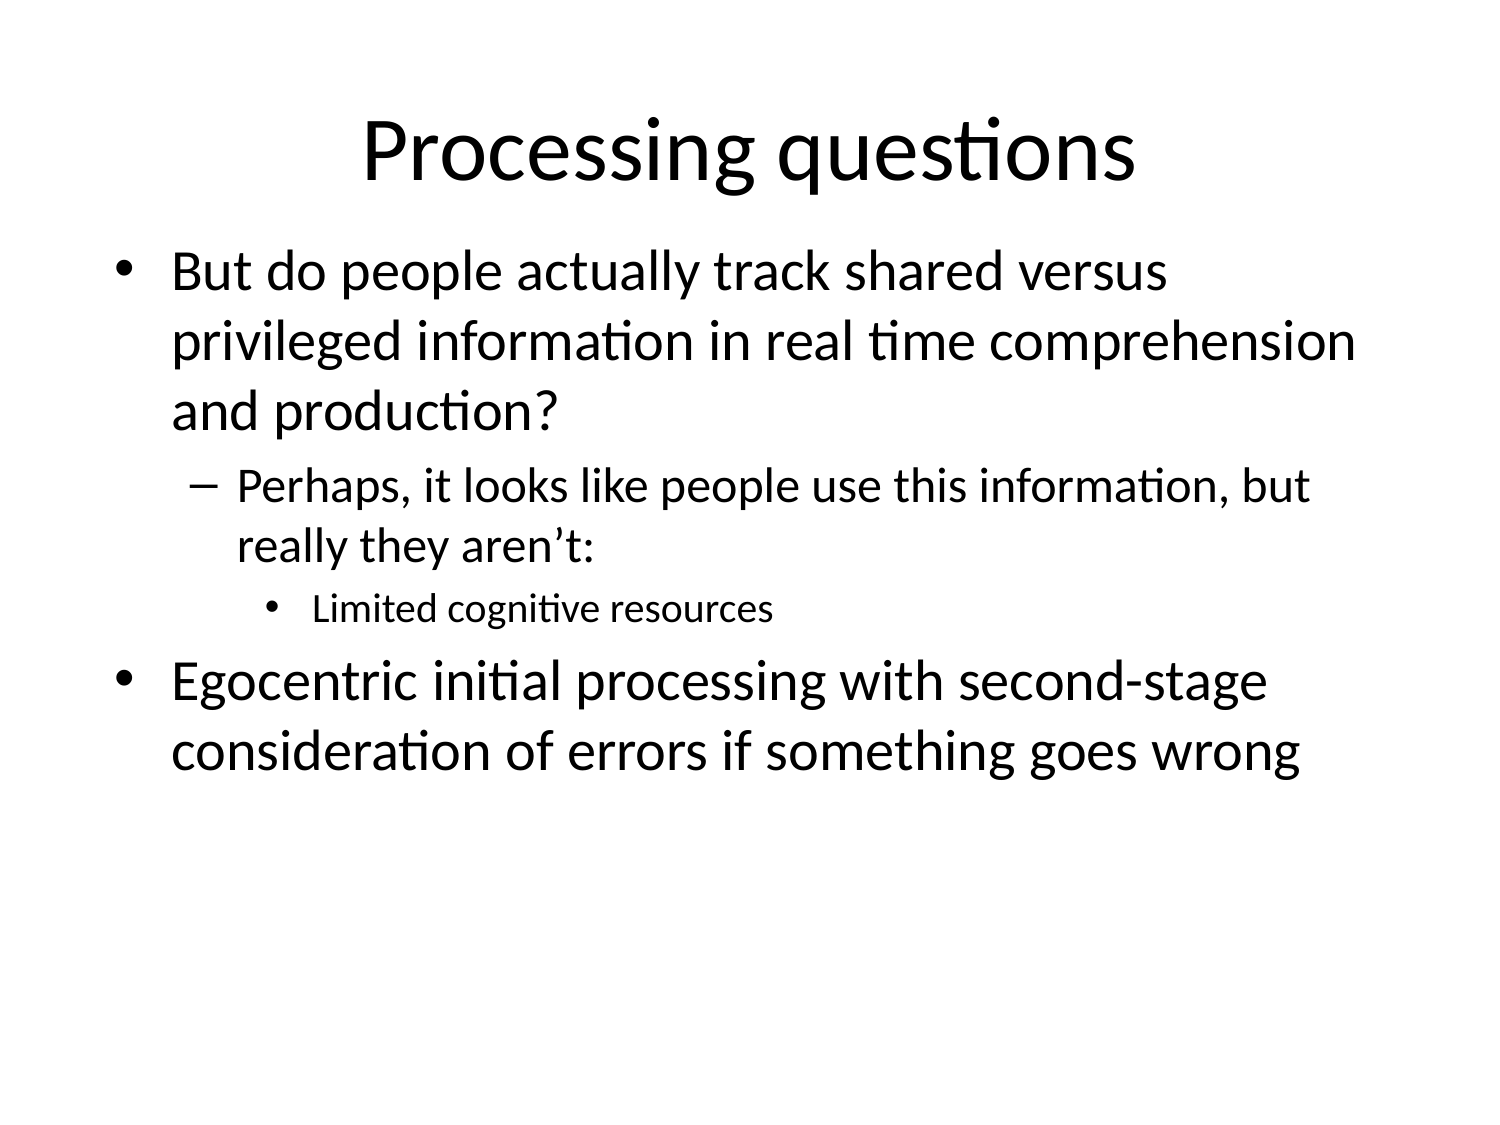

# Processing questions
But do people actually track shared versus privileged information in real time comprehension and production?
Perhaps, it looks like people use this information, but really they aren’t:
 Limited cognitive resources
Egocentric initial processing with second-stage consideration of errors if something goes wrong